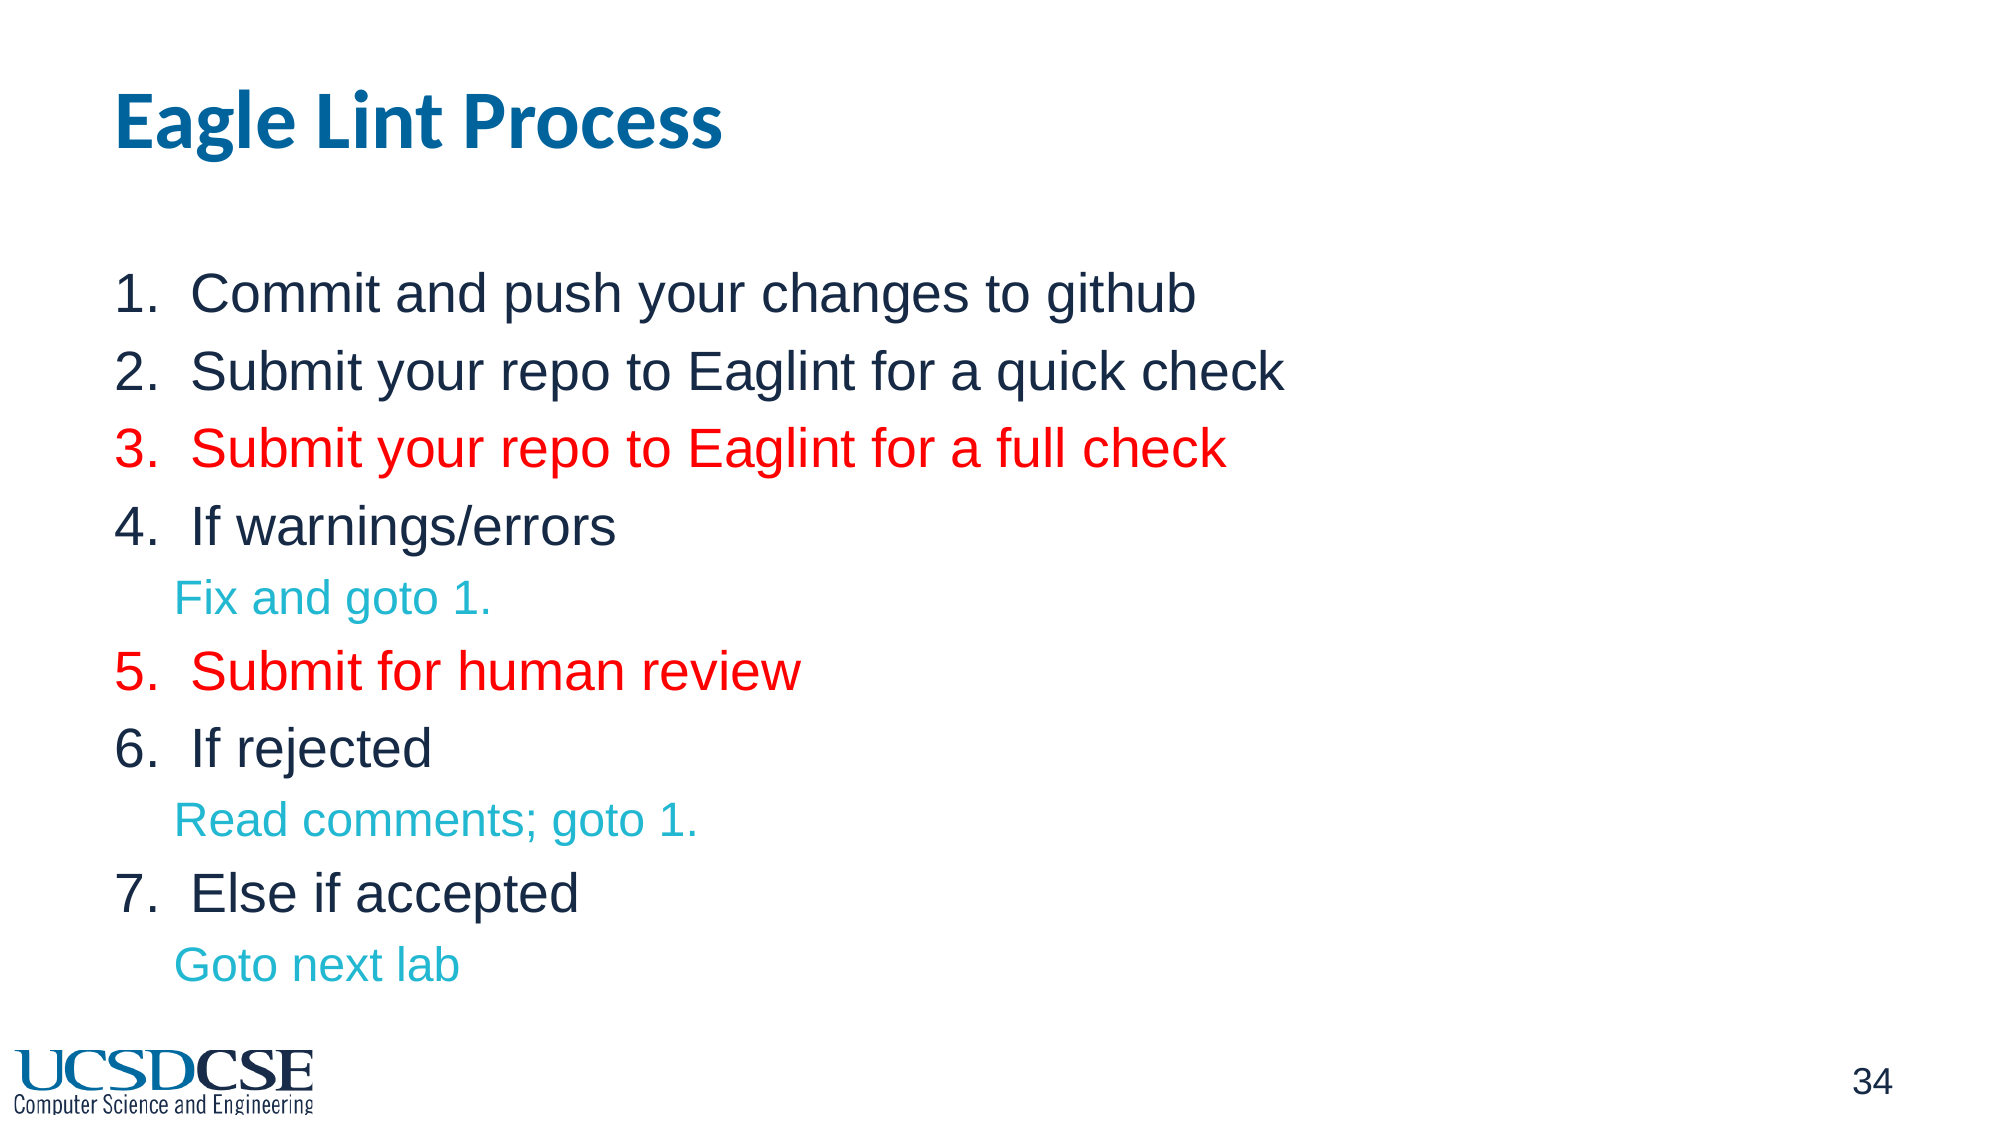

# Eagle Lint Process
Commit and push your changes to github
Submit your repo to Eaglint for a quick check
Submit your repo to Eaglint for a full check
If warnings/errors
Fix and goto 1.
Submit for human review
If rejected
Read comments; goto 1.
Else if accepted
Goto next lab